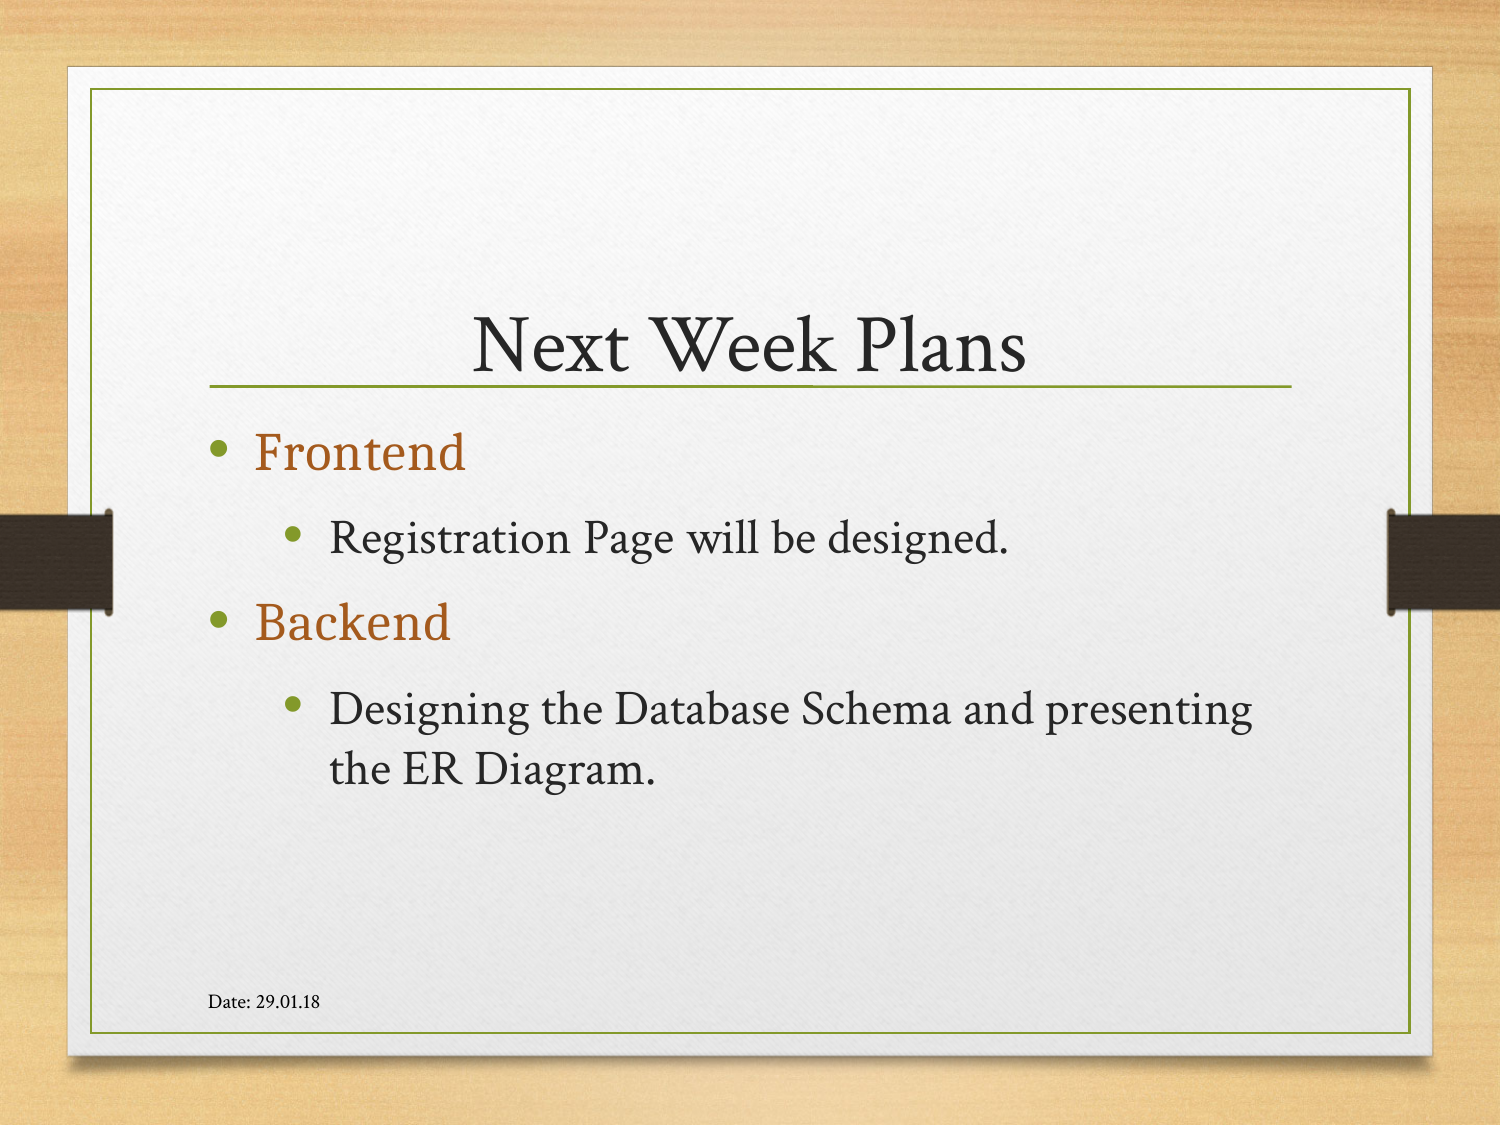

Next Week Plans
Frontend
Registration Page will be designed.
Backend
Designing the Database Schema and presenting the ER Diagram.

Date: 29.01.18